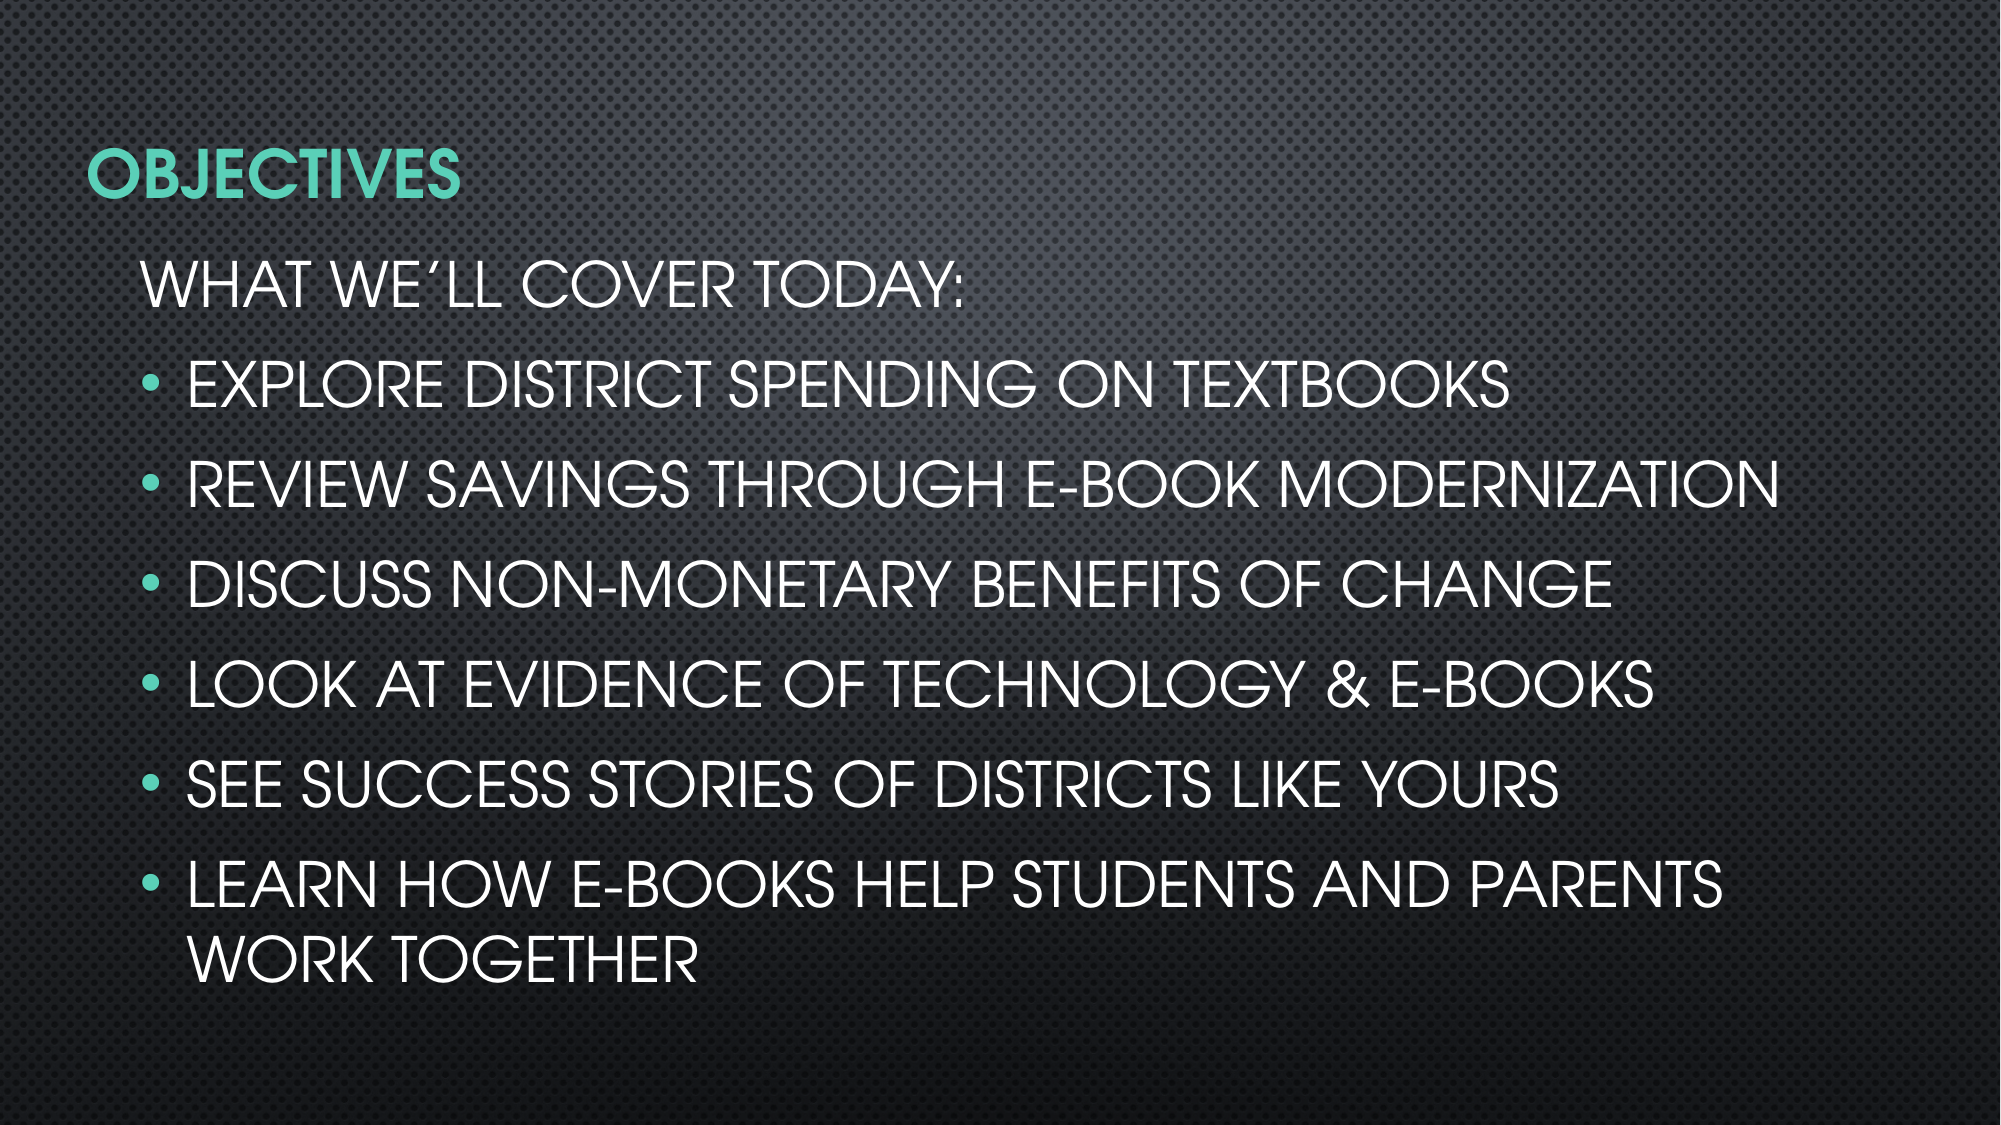

# Objectives
What we’ll cover today:
Explore district spending on textbooks
Review savings through e-book modernization
discuss non-monetary benefits of change
Look at evidence of technology & e-books
See success stories of districts like yours
Learn how e-books help students and parents work together